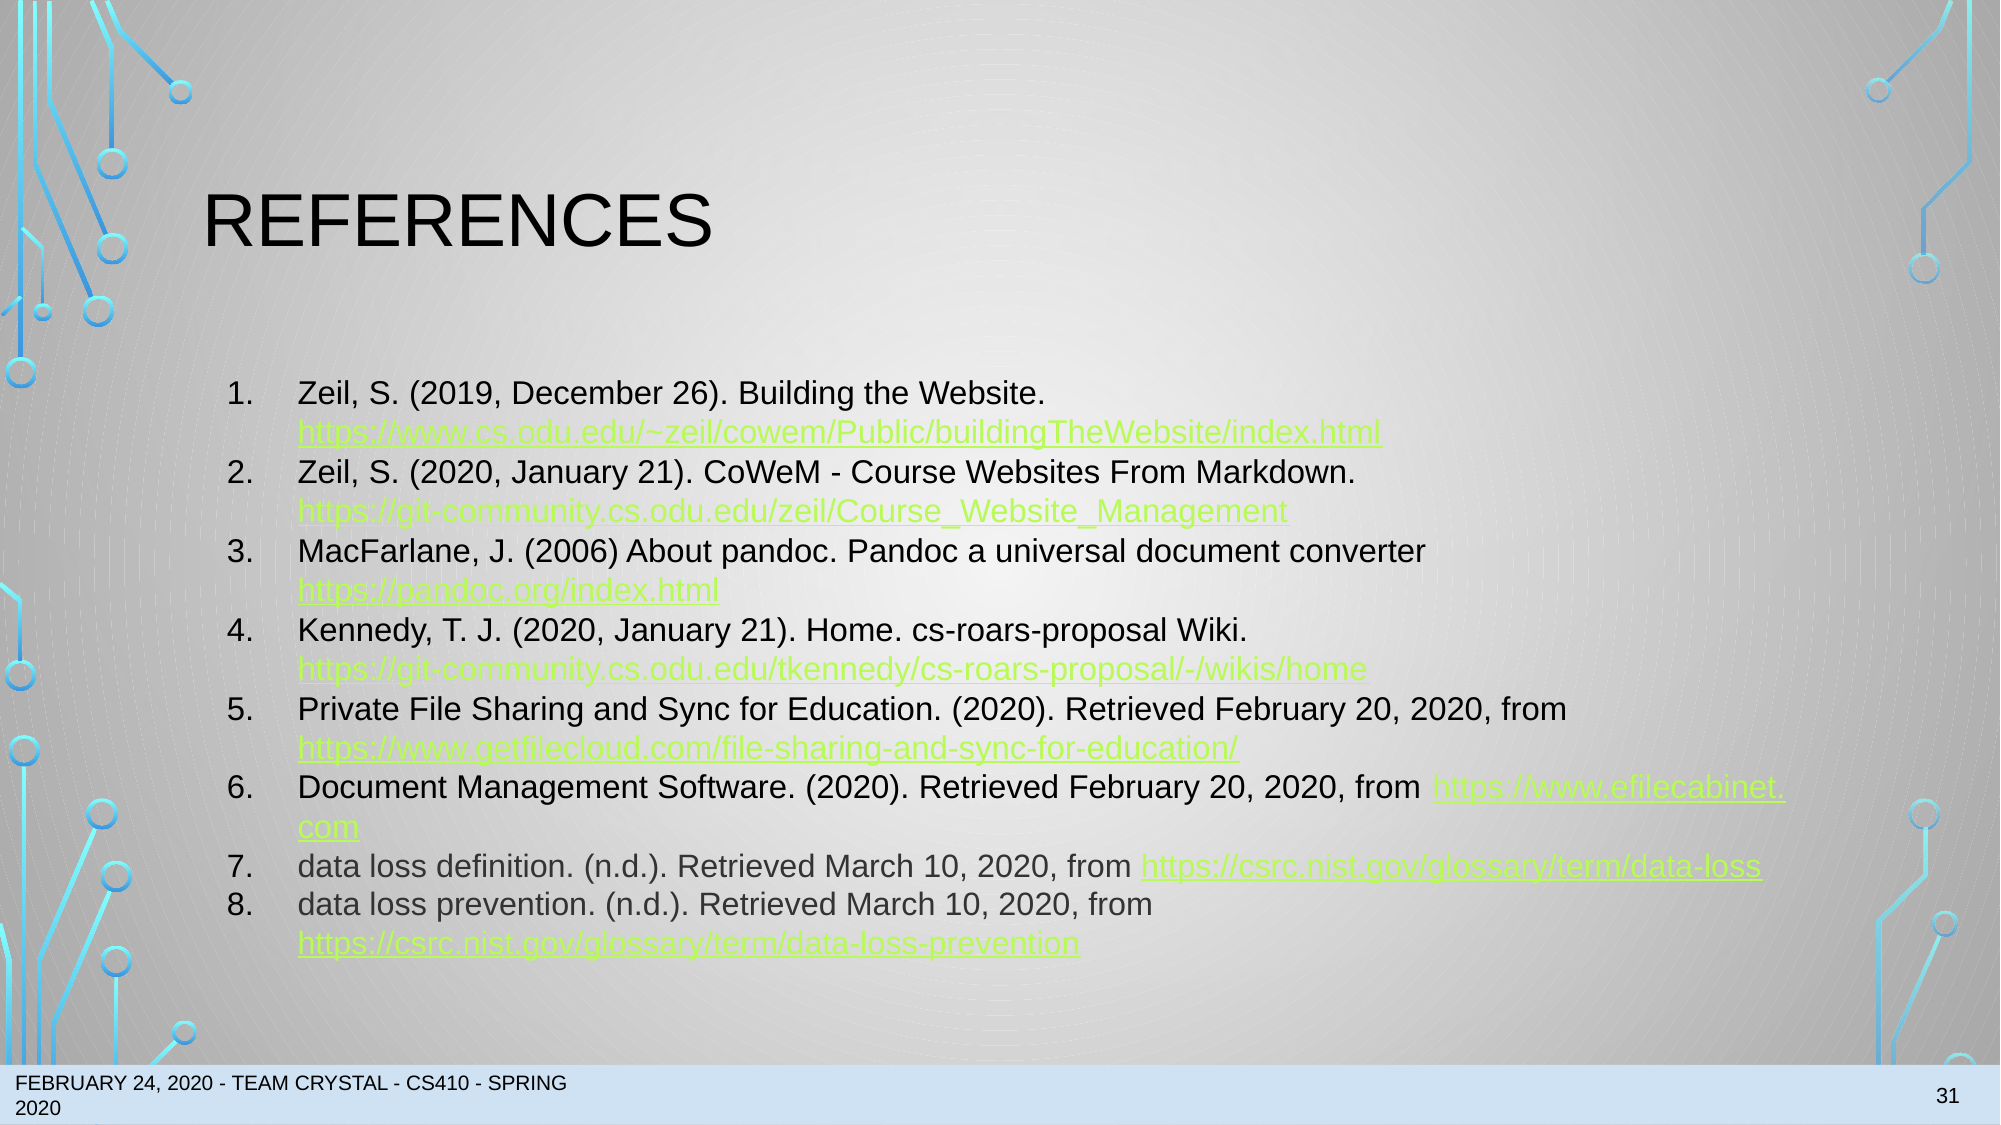

REFERENCES
Zeil, S. (2019, December 26). Building the Website. https://www.cs.odu.edu/~zeil/cowem/Public/buildingTheWebsite/index.html
Zeil, S. (2020, January 21). CoWeM - Course Websites From Markdown. https://git-community.cs.odu.edu/zeil/Course_Website_Management
MacFarlane, J. (2006) About pandoc. Pandoc a universal document converter https://pandoc.org/index.html
Kennedy, T. J. (2020, January 21). Home. cs-roars-proposal Wiki.  https://git-community.cs.odu.edu/tkennedy/cs-roars-proposal/-/wikis/home
Private File Sharing and Sync for Education. (2020). Retrieved February 20, 2020, from https://www.getfilecloud.com/file-sharing-and-sync-for-education/
Document Management Software. (2020). Retrieved February 20, 2020, from https://www.efilecabinet.com
data loss definition. (n.d.). Retrieved March 10, 2020, from https://csrc.nist.gov/glossary/term/data-loss
data loss prevention. (n.d.). Retrieved March 10, 2020, from https://csrc.nist.gov/glossary/term/data-loss-prevention
31